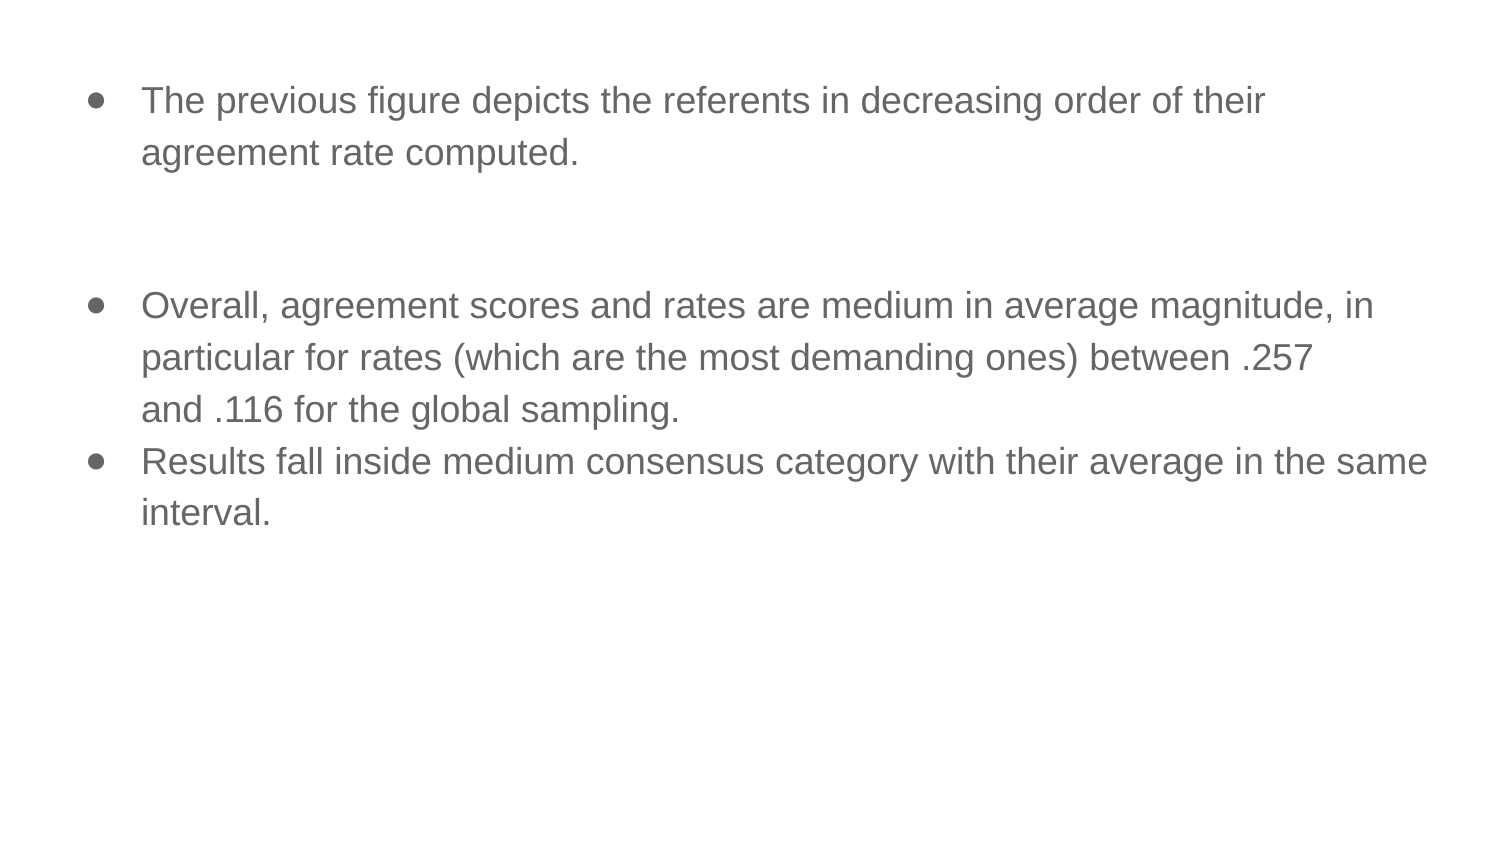

The previous figure depicts the referents in decreasing order of their agreement rate computed.

Overall, agreement scores and rates are medium in average magnitude, in particular for rates (which are the most demanding ones) between .257 and .116 for the global sampling.
Results fall inside medium consensus category with their average in the same interval.